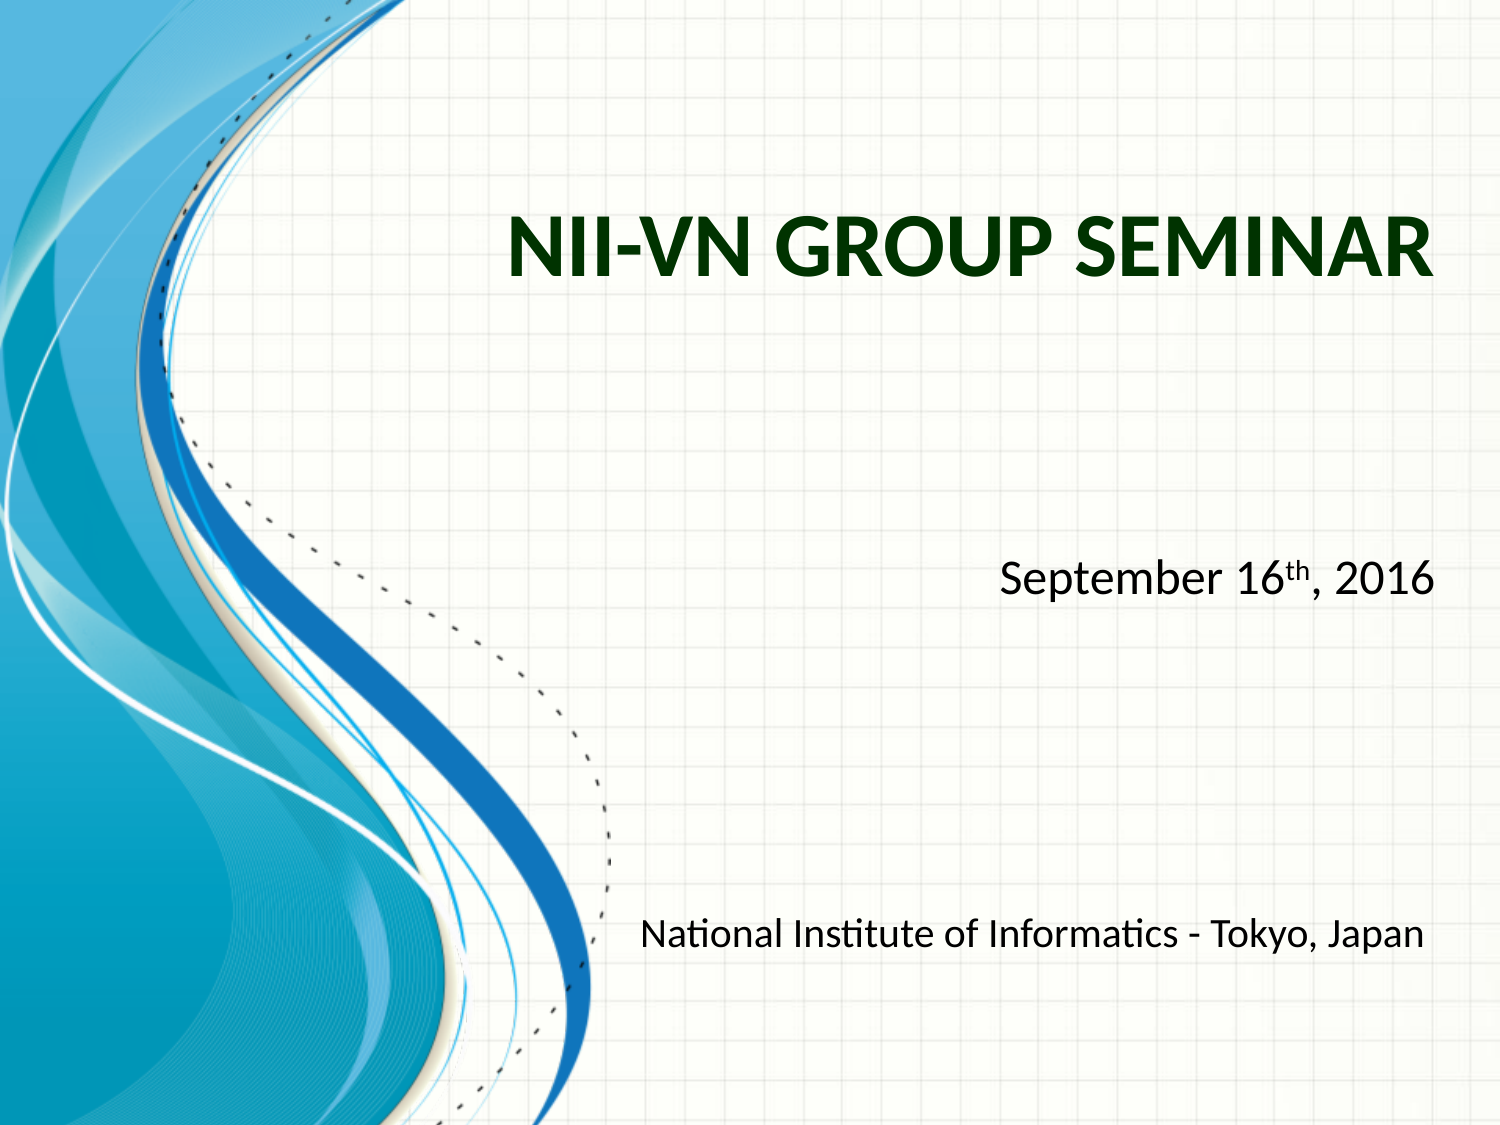

# NII-VN group Seminar
September 16th, 2016

National Institute of Informatics - Tokyo, Japan